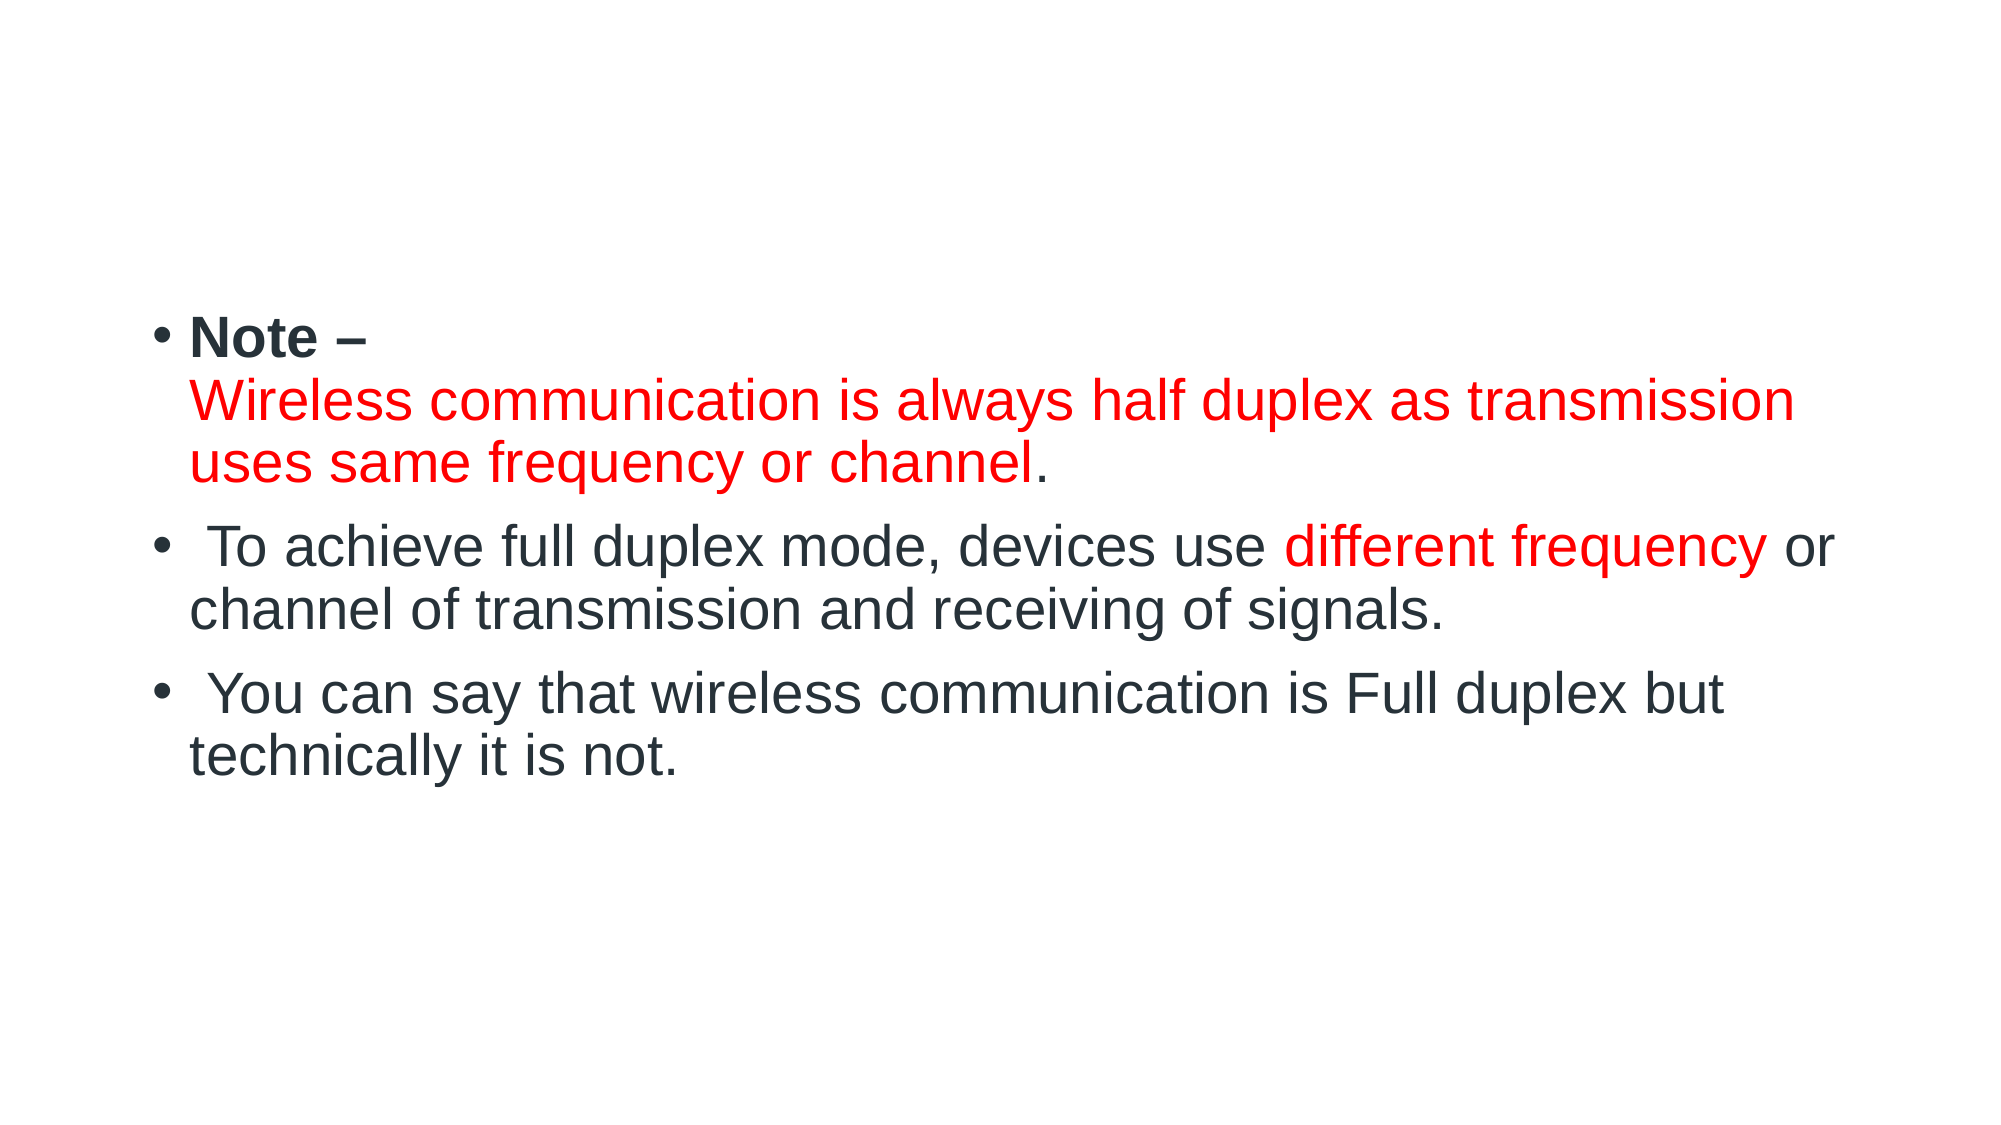

Note – 
Wireless communication is always half duplex as transmission uses same frequency or channel.
 To achieve full duplex mode, devices use different frequency or channel of transmission and receiving of signals.
 You can say that wireless communication is Full duplex but technically it is not.